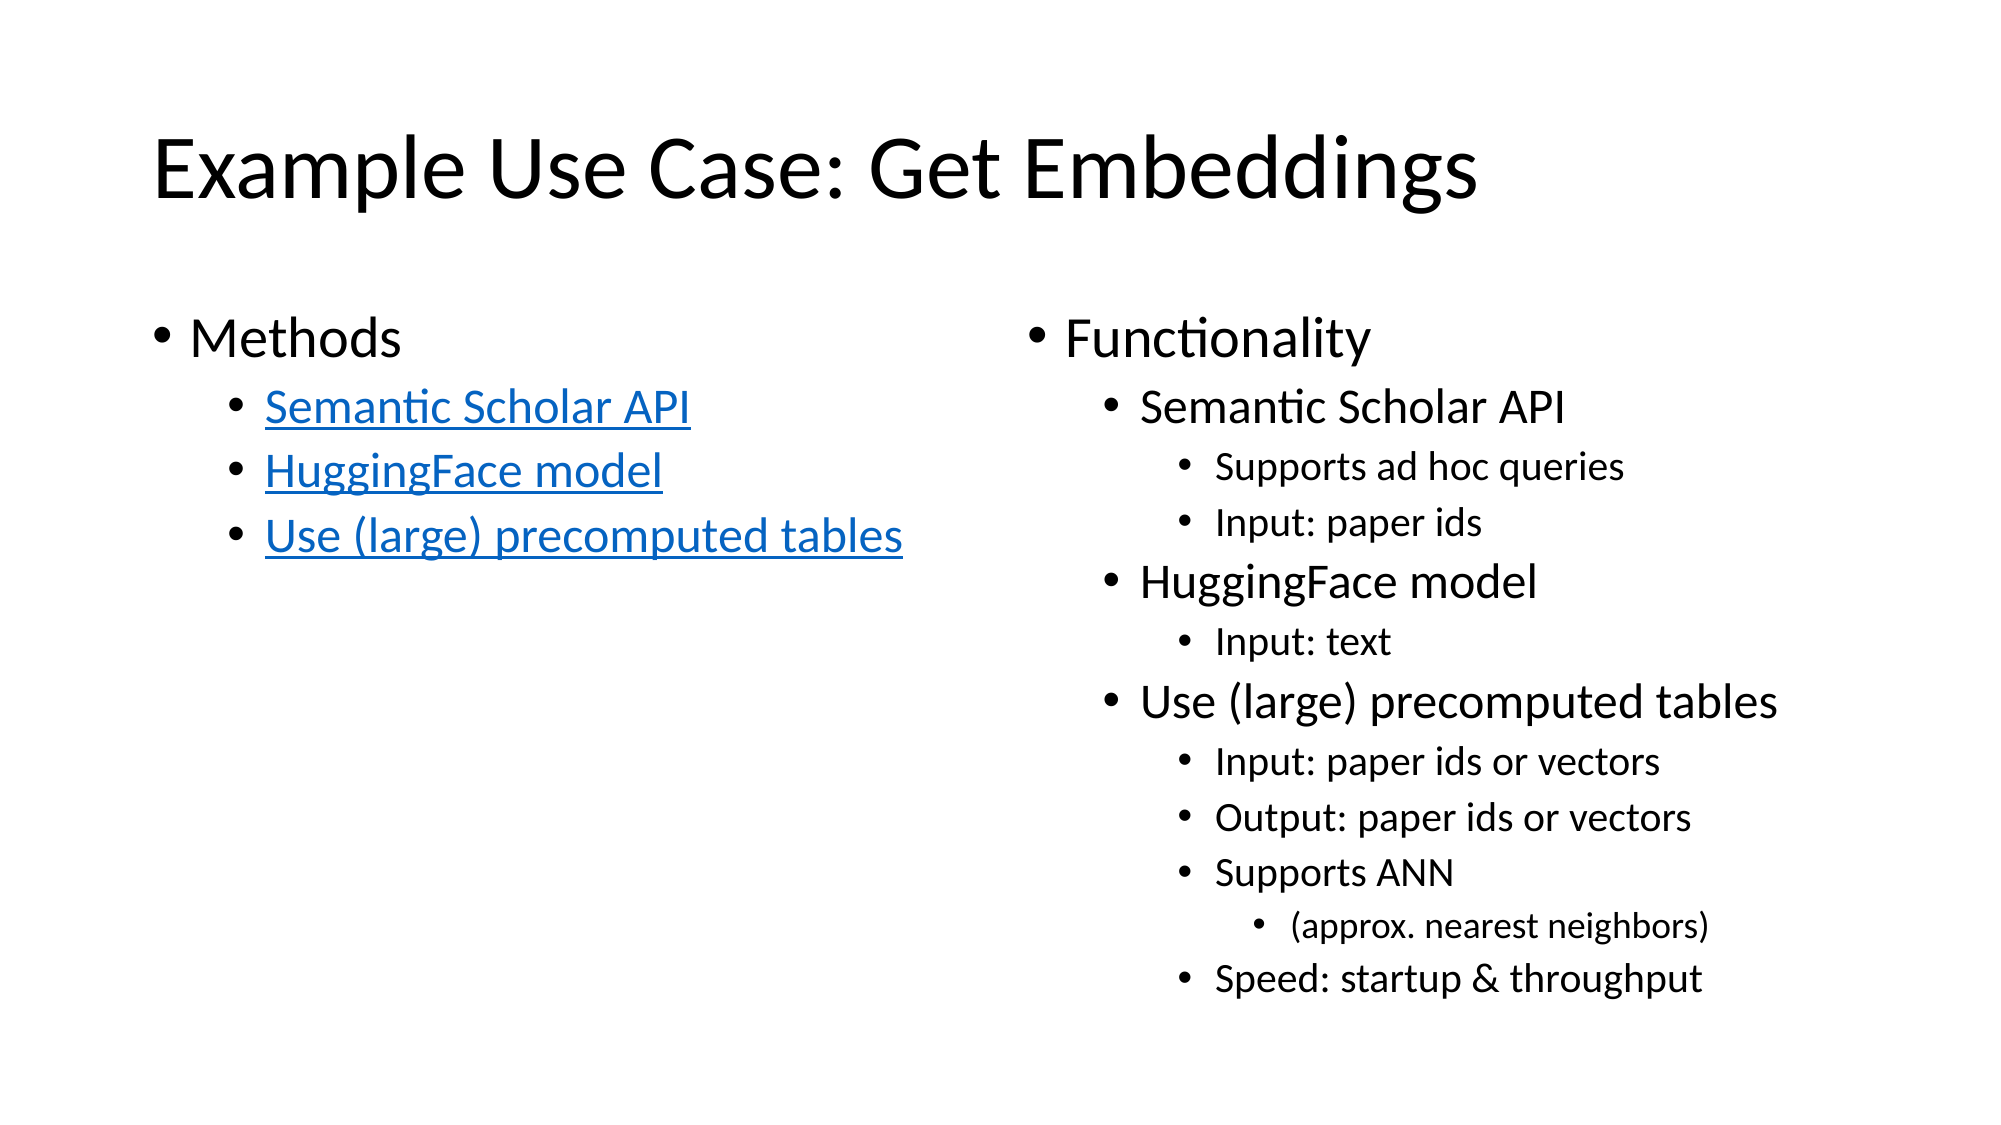

# Example Use Case: Get Embeddings
Methods
Semantic Scholar API
HuggingFace model
Use (large) precomputed tables
Functionality
Semantic Scholar API
Supports ad hoc queries
Input: paper ids
HuggingFace model
Input: text
Use (large) precomputed tables
Input: paper ids or vectors
Output: paper ids or vectors
Supports ANN
(approx. nearest neighbors)
Speed: startup & throughput